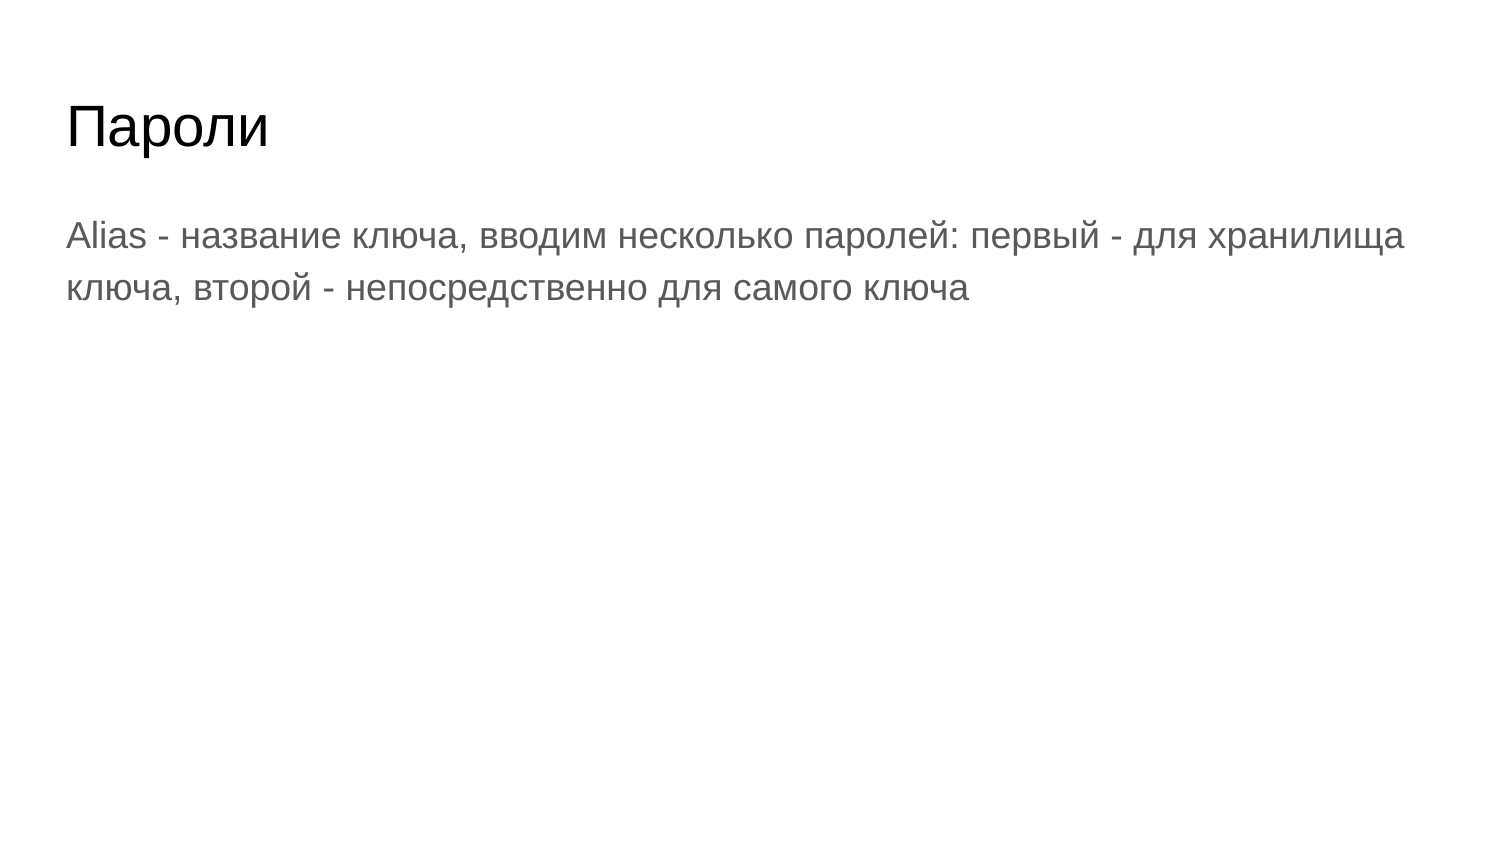

# Пароли
Alias - название ключа, вводим несколько паролей: первый - для хранилища ключа, второй - непосредственно для самого ключа